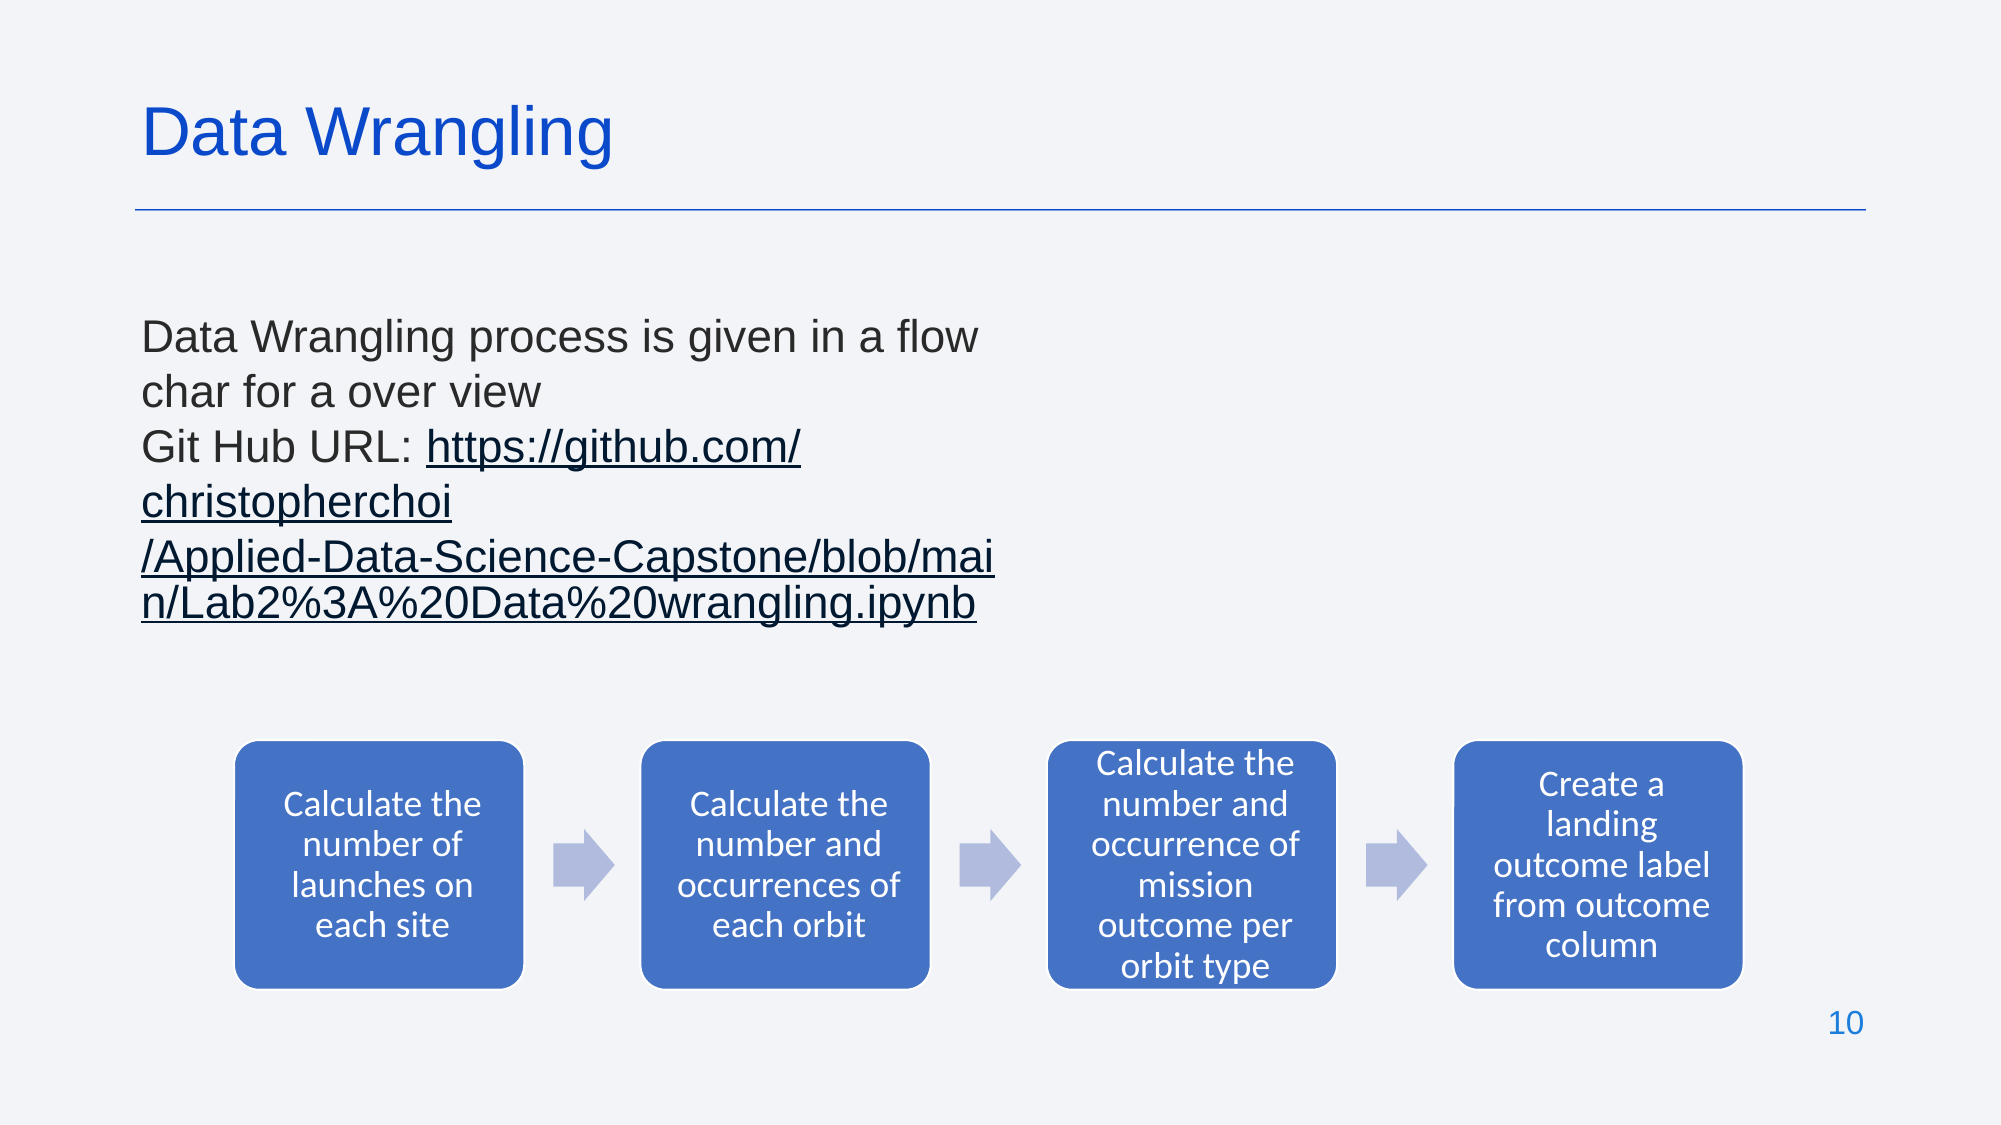

Data Wrangling
Data Wrangling process is given in a flow char for a over view
Git Hub URL: https://github.com/christopherchoi/Applied-Data-Science-Capstone/blob/main/Lab2%3A%20Data%20wrangling.ipynb

Calculate the number of launches on each site

Calculate the number and occurrences of each orbit

Calculate the number and occurrence of mission outcome per orbit type

Create a landing outcome label from outcome column
10